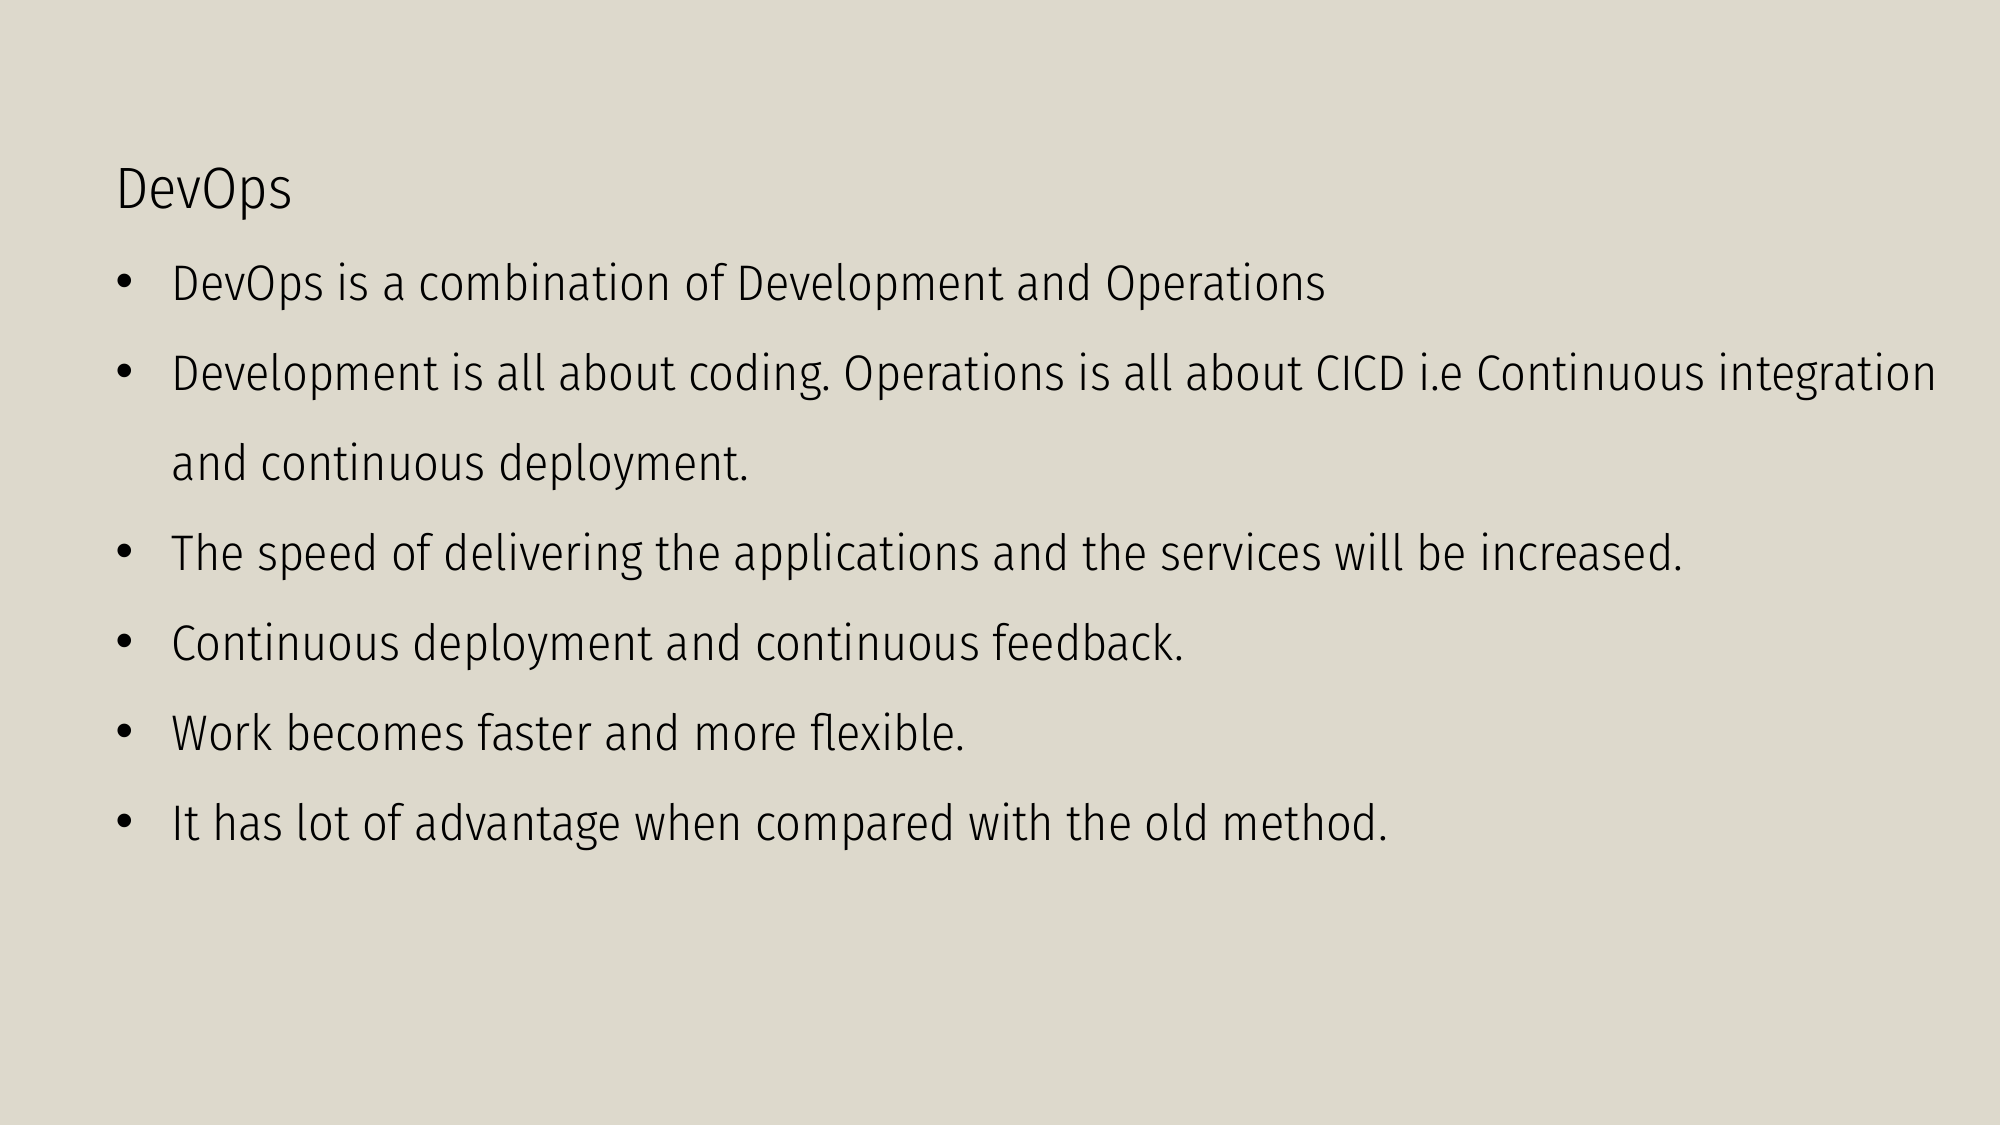

DevOps
DevOps is a combination of Development and Operations
Development is all about coding. Operations is all about CICD i.e Continuous integration and continuous deployment.
The speed of delivering the applications and the services will be increased.
Continuous deployment and continuous feedback.
Work becomes faster and more flexible.
It has lot of advantage when compared with the old method.